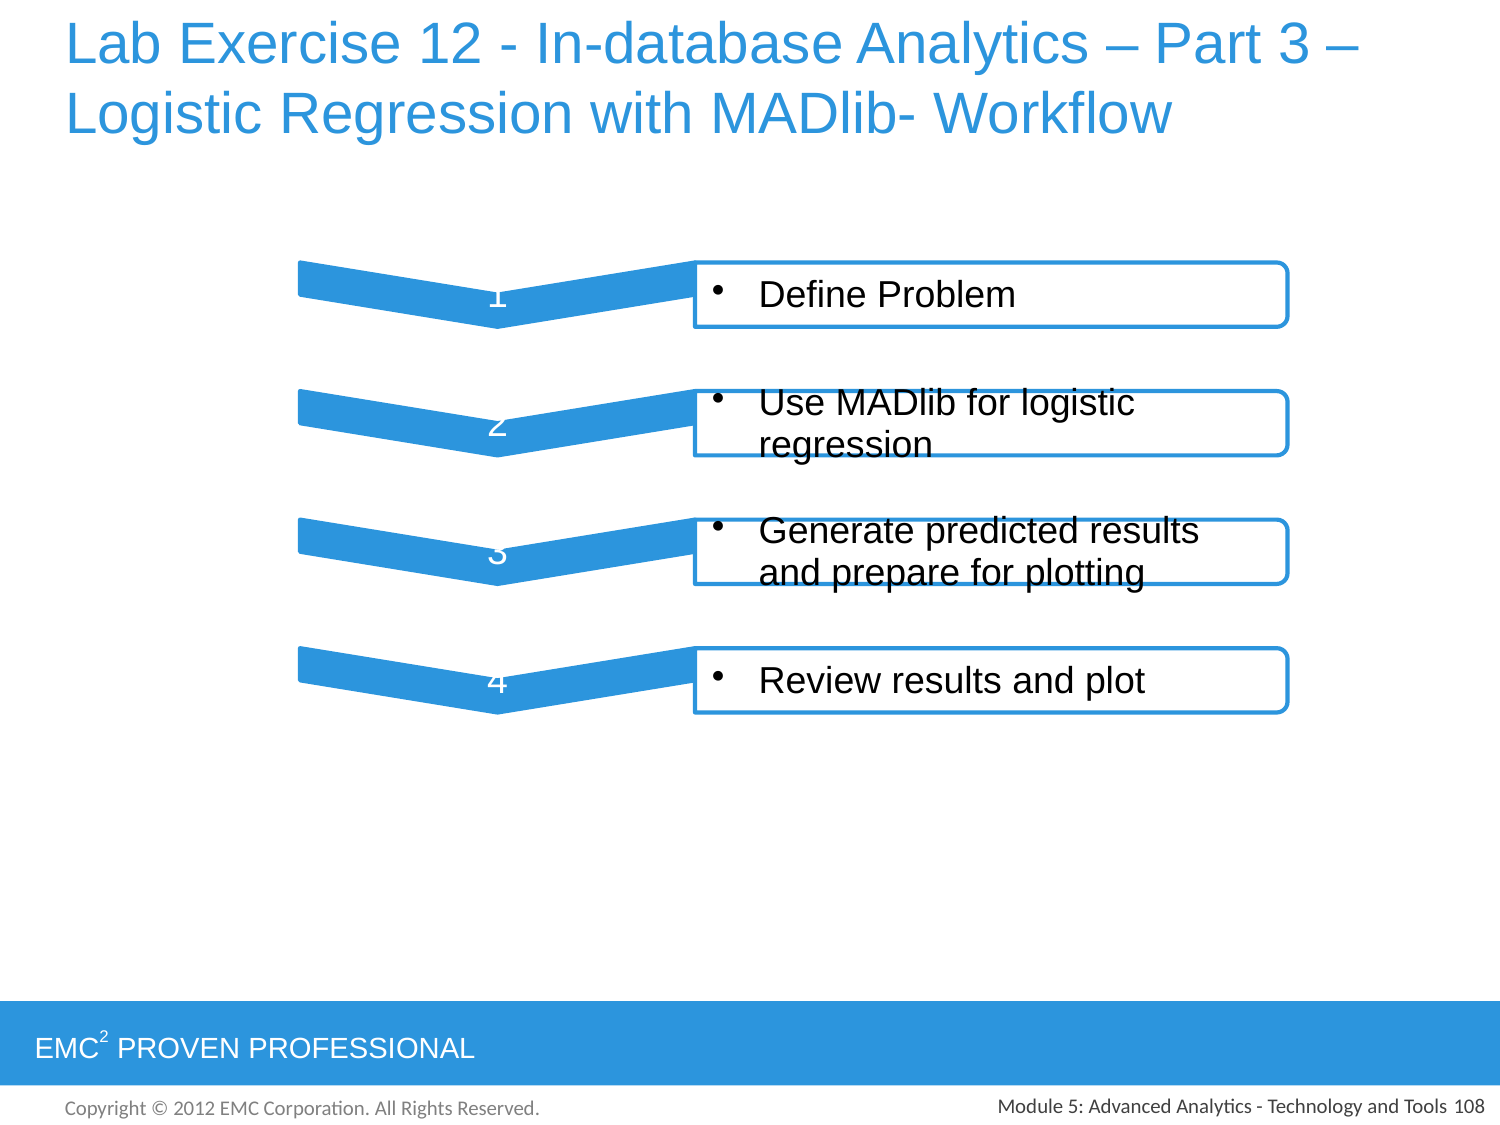

# Lab Exercise 12 - In-database Analytics – Part 3 – Logistic Regression with MADlib- Workflow
1
Define Problem
Use MADlib for logistic regression
Generate predicted results and prepare for plotting
Review results and plot
2
3
4
Module 5: Advanced Analytics - Technology and Tools
108